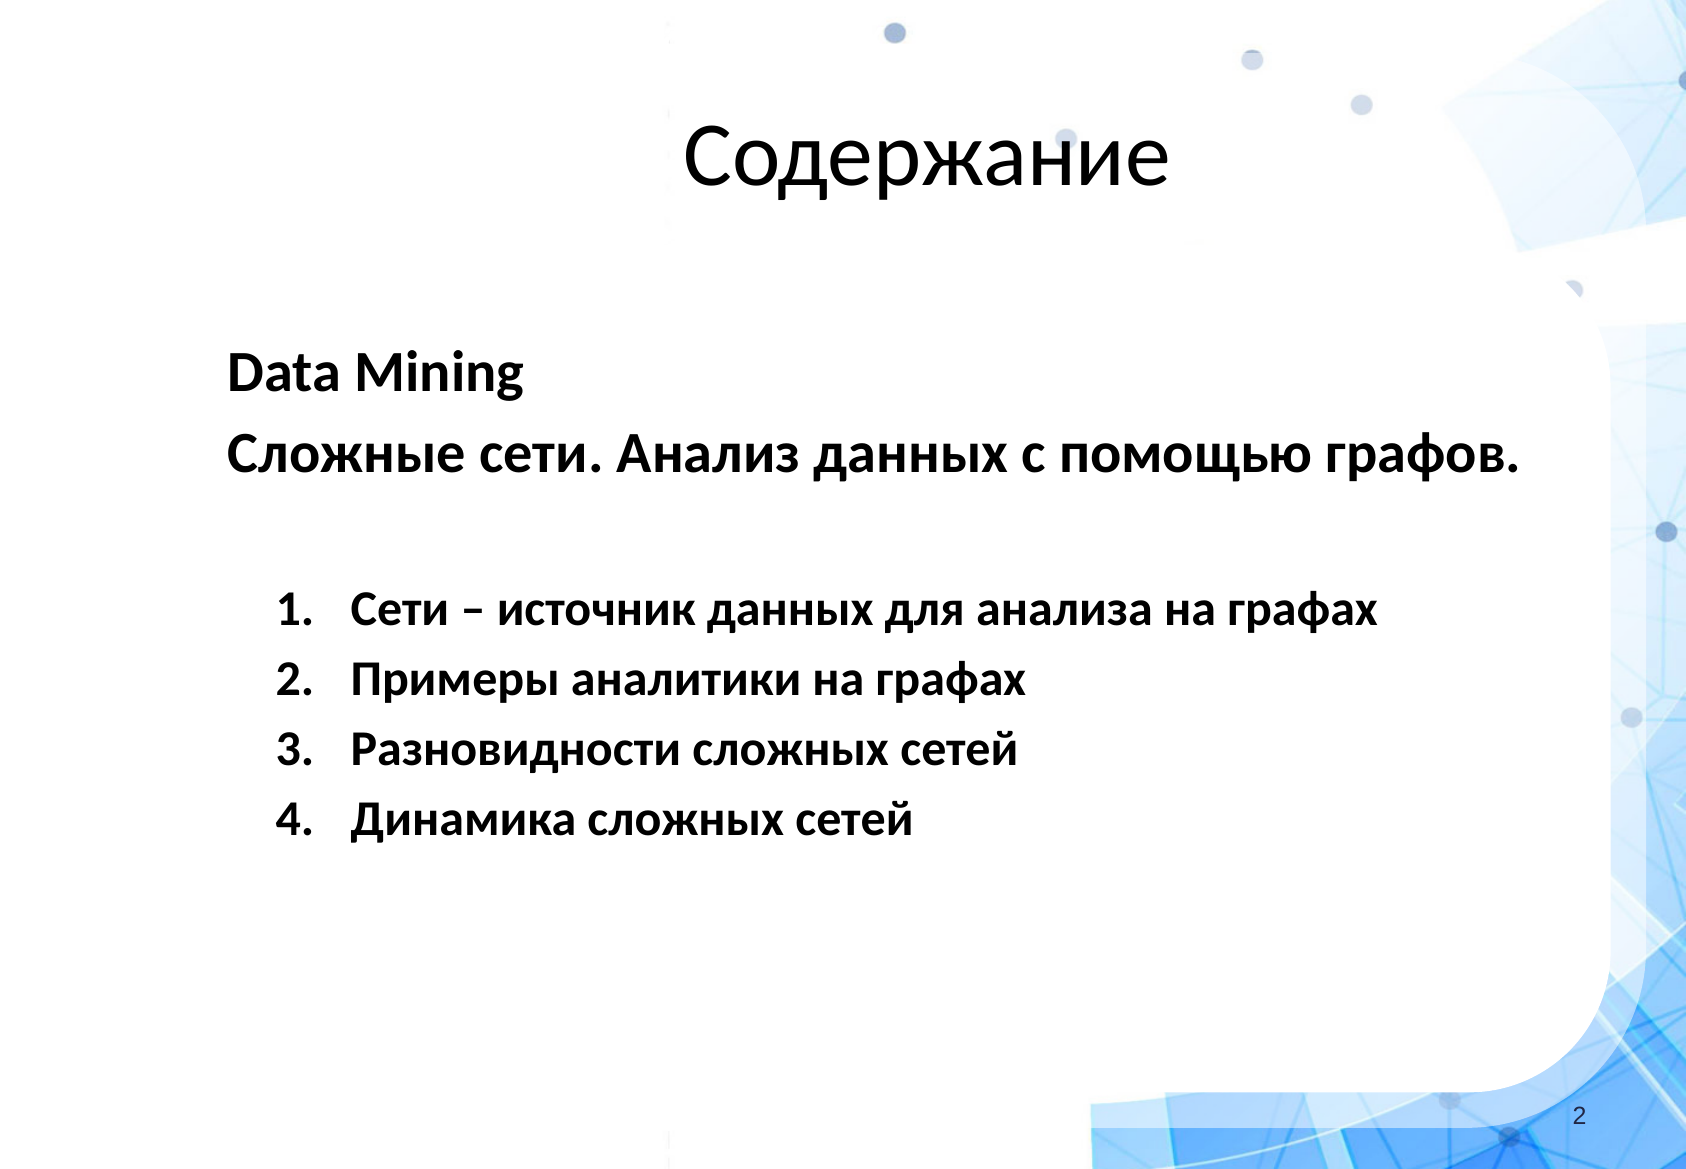

Обработка больших данных. Л11

Содержание

Data Mining
Сложные сети. Анализ данных с помощью графов.

Сети – источник данных для анализа на графах
Примеры аналитики на графах
Разновидности сложных сетей
Динамика сложных сетей

2